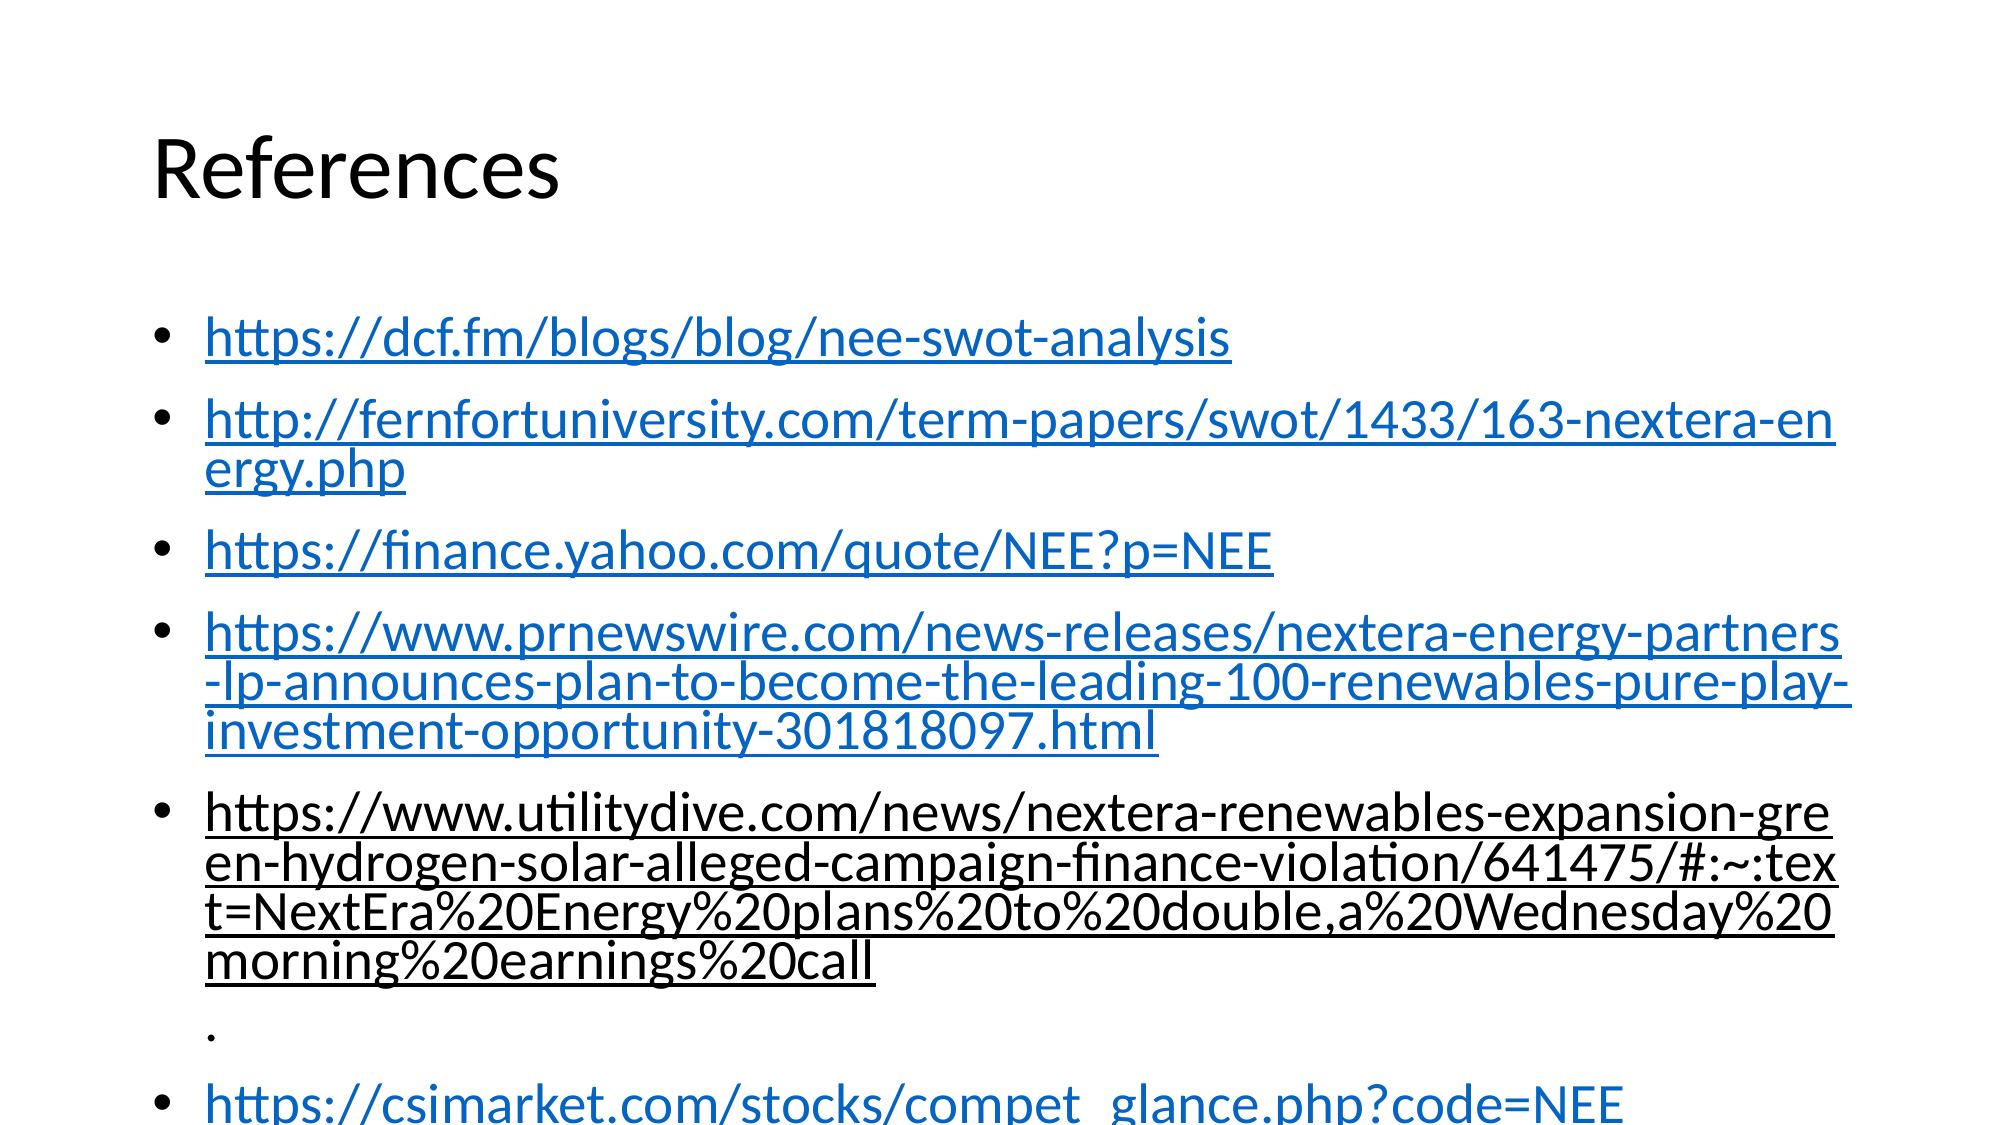

# References
https://dcf.fm/blogs/blog/nee-swot-analysis
http://fernfortuniversity.com/term-papers/swot/1433/163-nextera-energy.php
https://finance.yahoo.com/quote/NEE?p=NEE
https://www.prnewswire.com/news-releases/nextera-energy-partners-lp-announces-plan-to-become-the-leading-100-renewables-pure-play-investment-opportunity-301818097.html
https://www.utilitydive.com/news/nextera-renewables-expansion-green-hydrogen-solar-alleged-campaign-finance-violation/641475/#:~:text=NextEra%20Energy%20plans%20to%20double,a%20Wednesday%20morning%20earnings%20call.
https://csimarket.com/stocks/compet_glance.php?code=NEE
https://www.investor.nexteraenergy.com/~/media/Files/N/NEE-IR/reports-and-fillings/annual-reports/NEE%202022%20Annual%20Report.pdf
https://www.fool.com/investing/2022/12/23/better-buy-nextera-energy-or-southern-co/